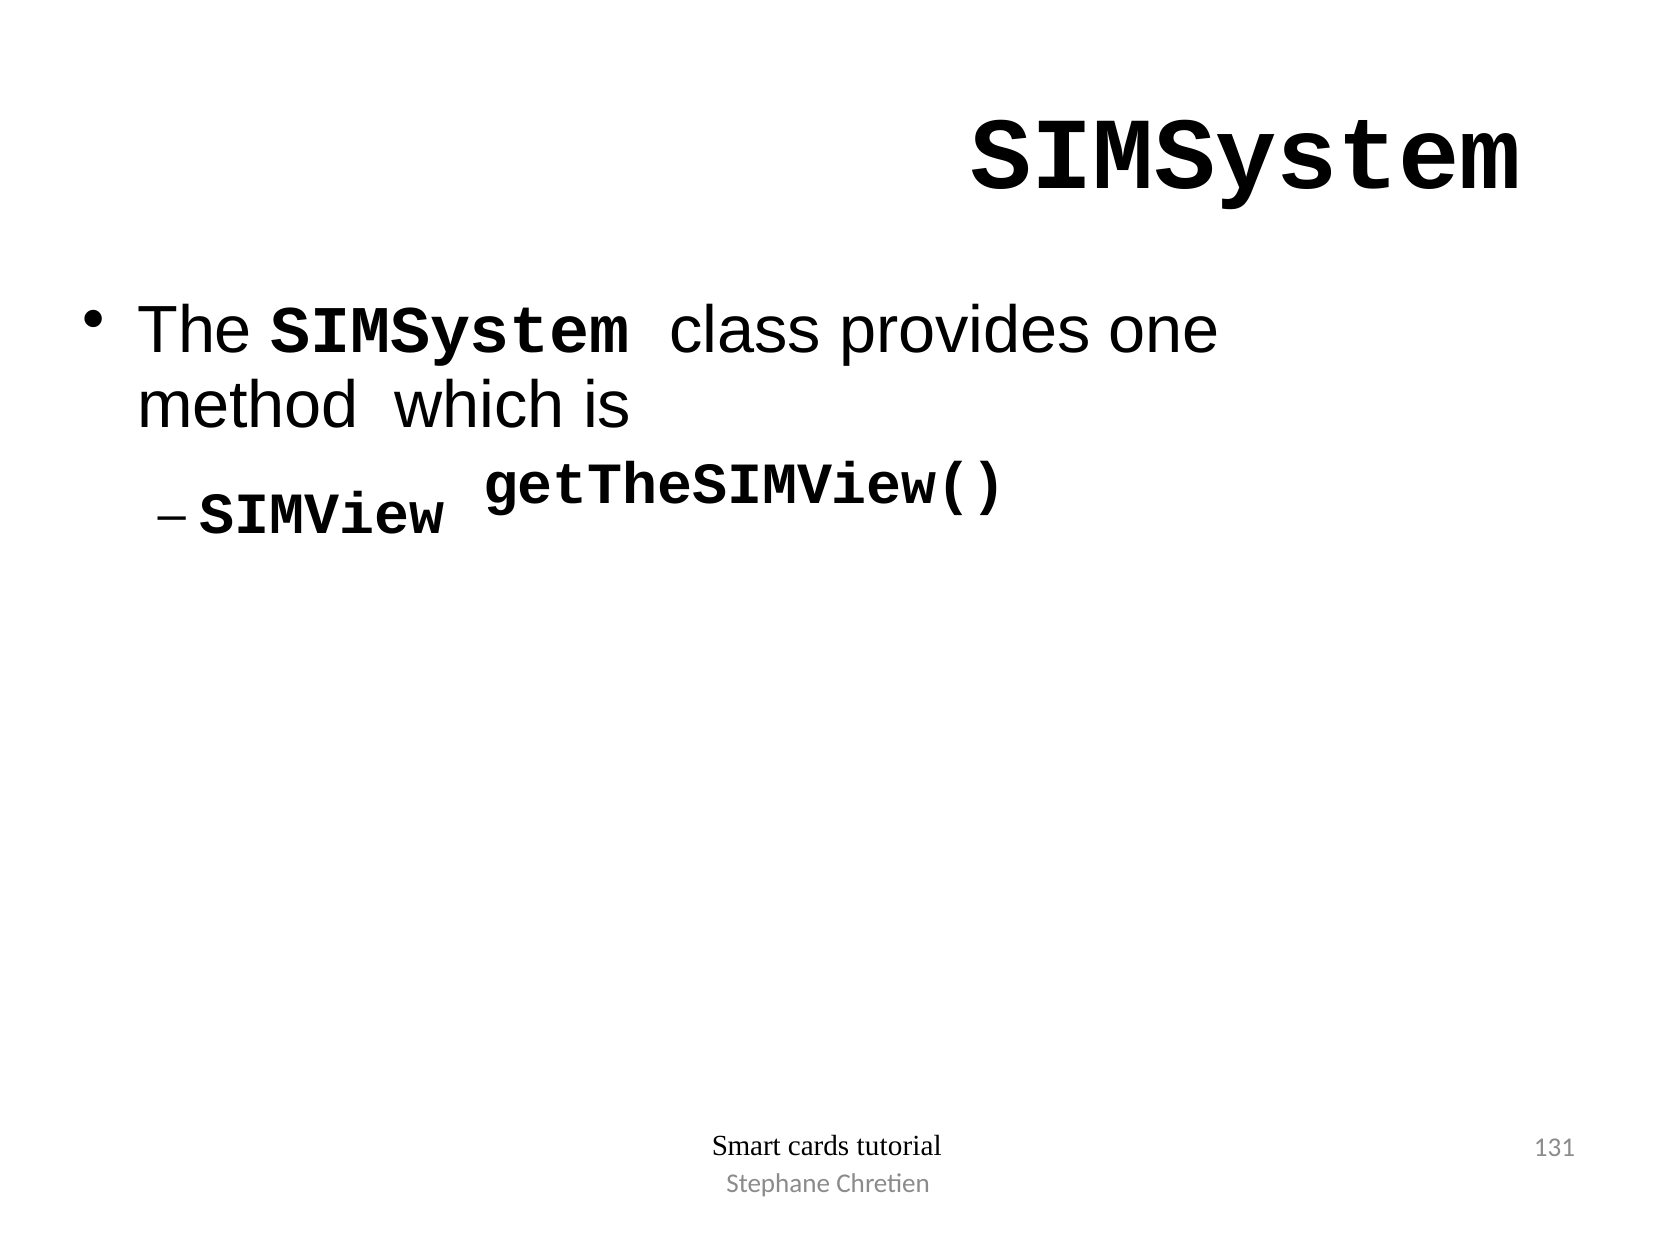

# SIMSystem
The SIMSystem class provides one method  which is
– SIMView
getTheSIMView()
131
Smart cards tutorial
Stephane Chretien